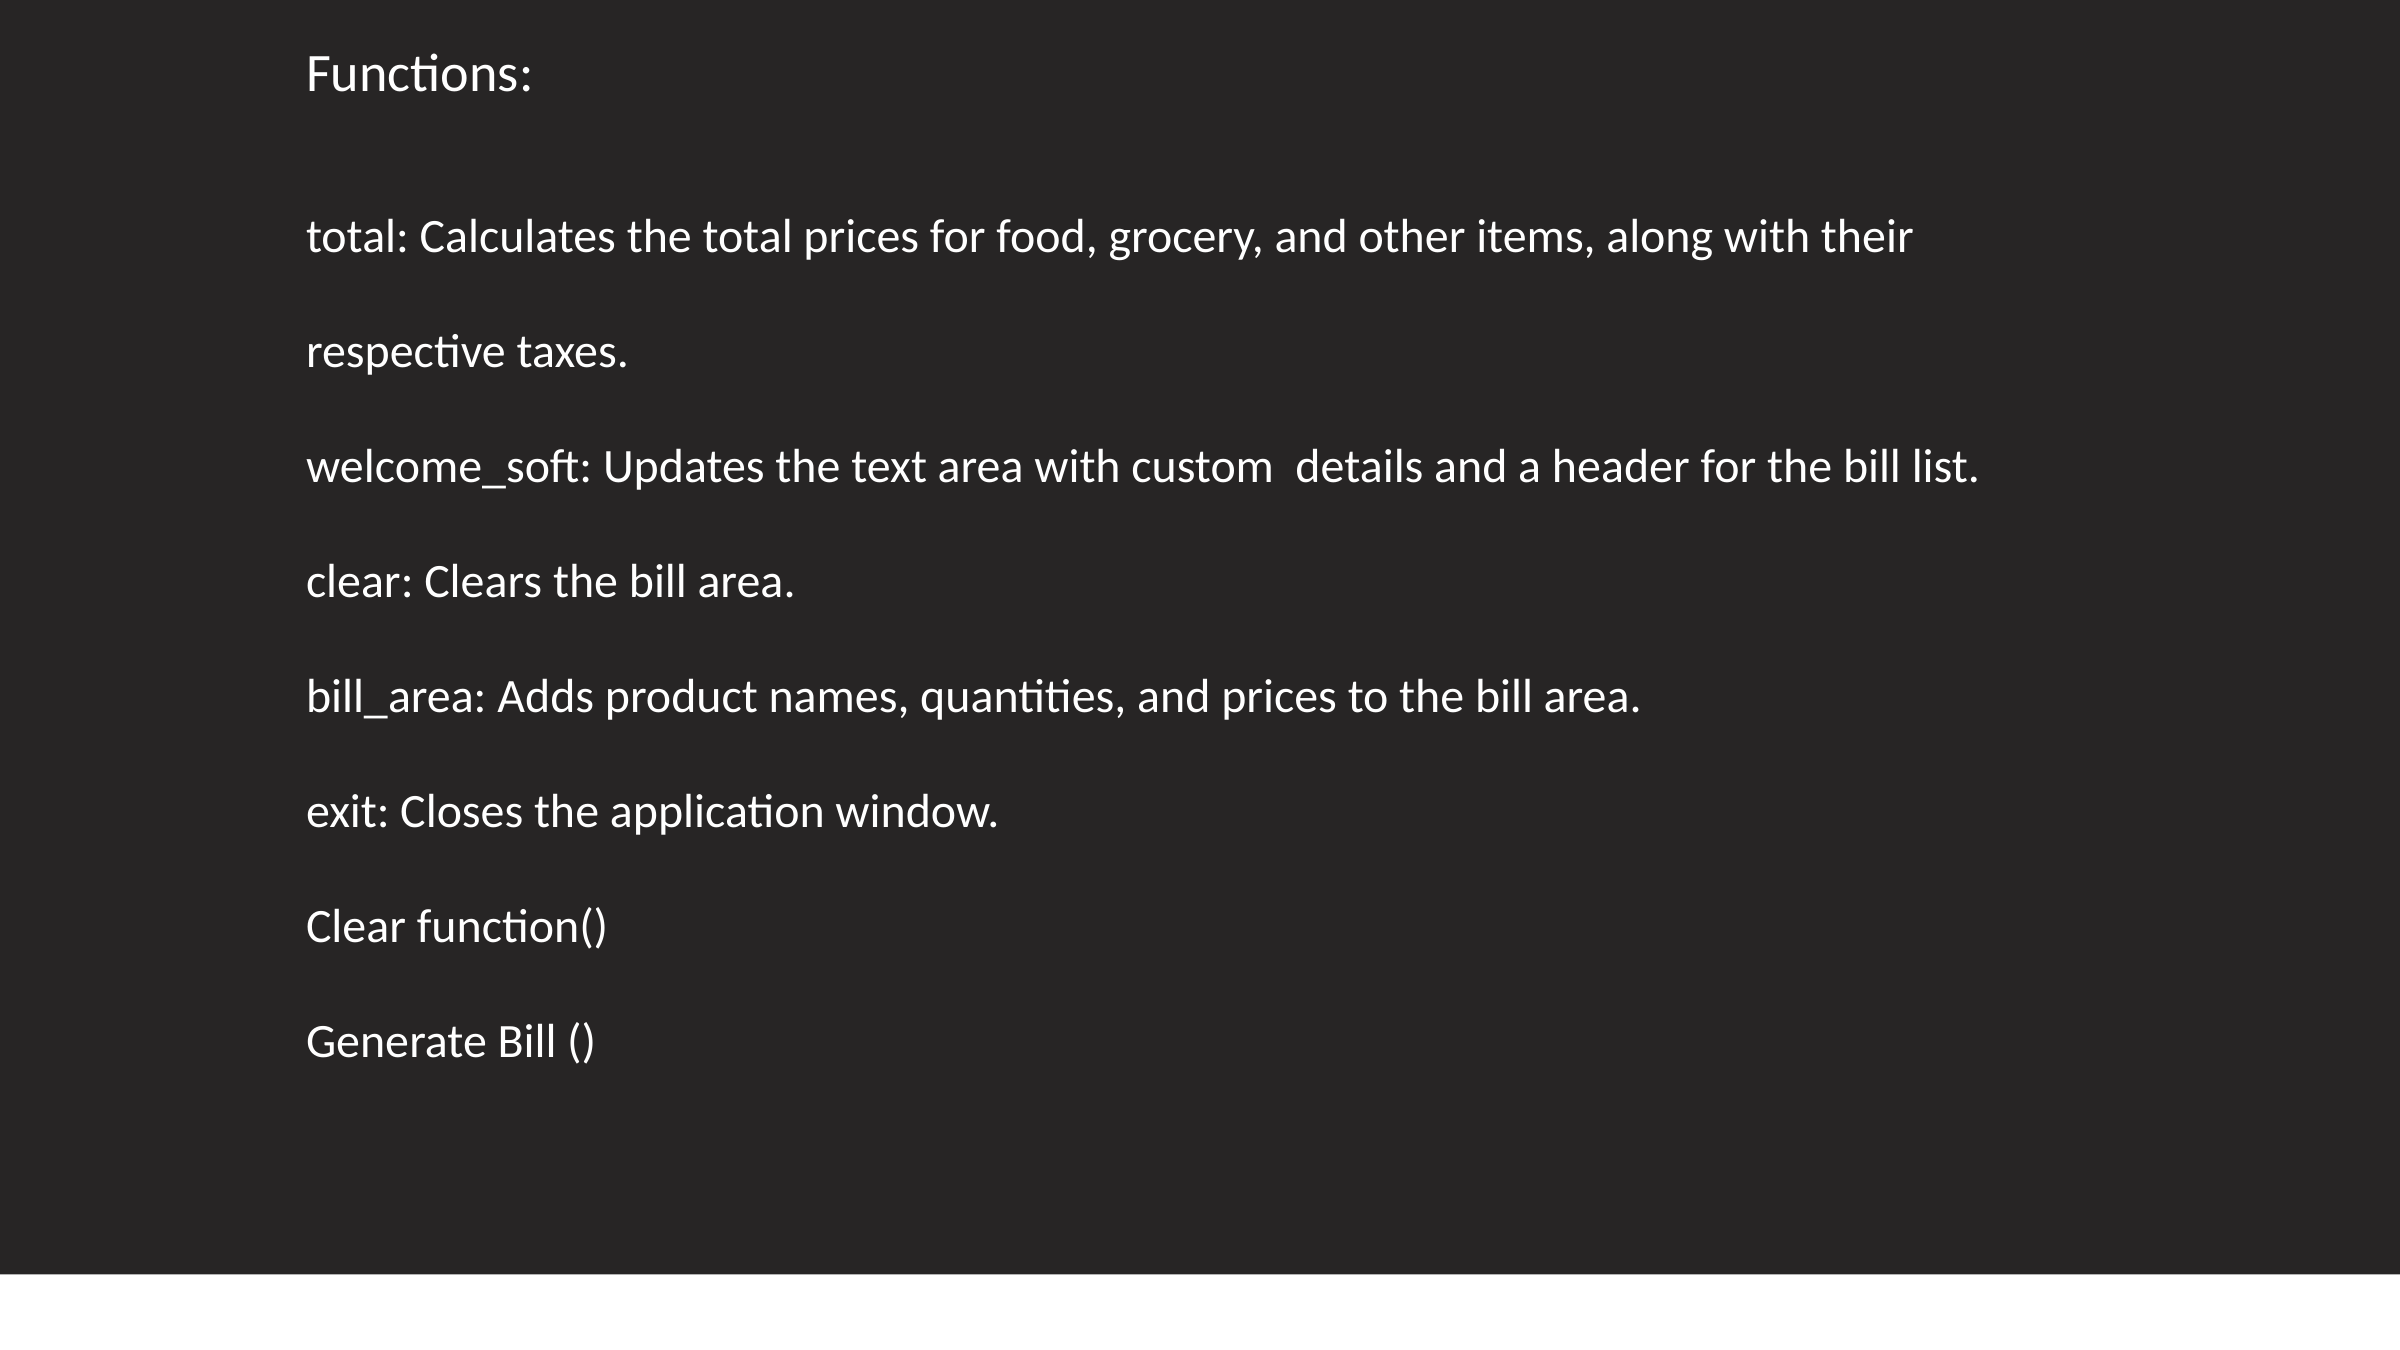

Functions:

total: Calculates the total prices for food, grocery, and other items, along with their respective taxes.
welcome_soft: Updates the text area with custom  details and a header for the bill list.
clear: Clears the bill area.
bill_area: Adds product names, quantities, and prices to the bill area.
exit: Closes the application window.
Clear function()
Generate Bill ()